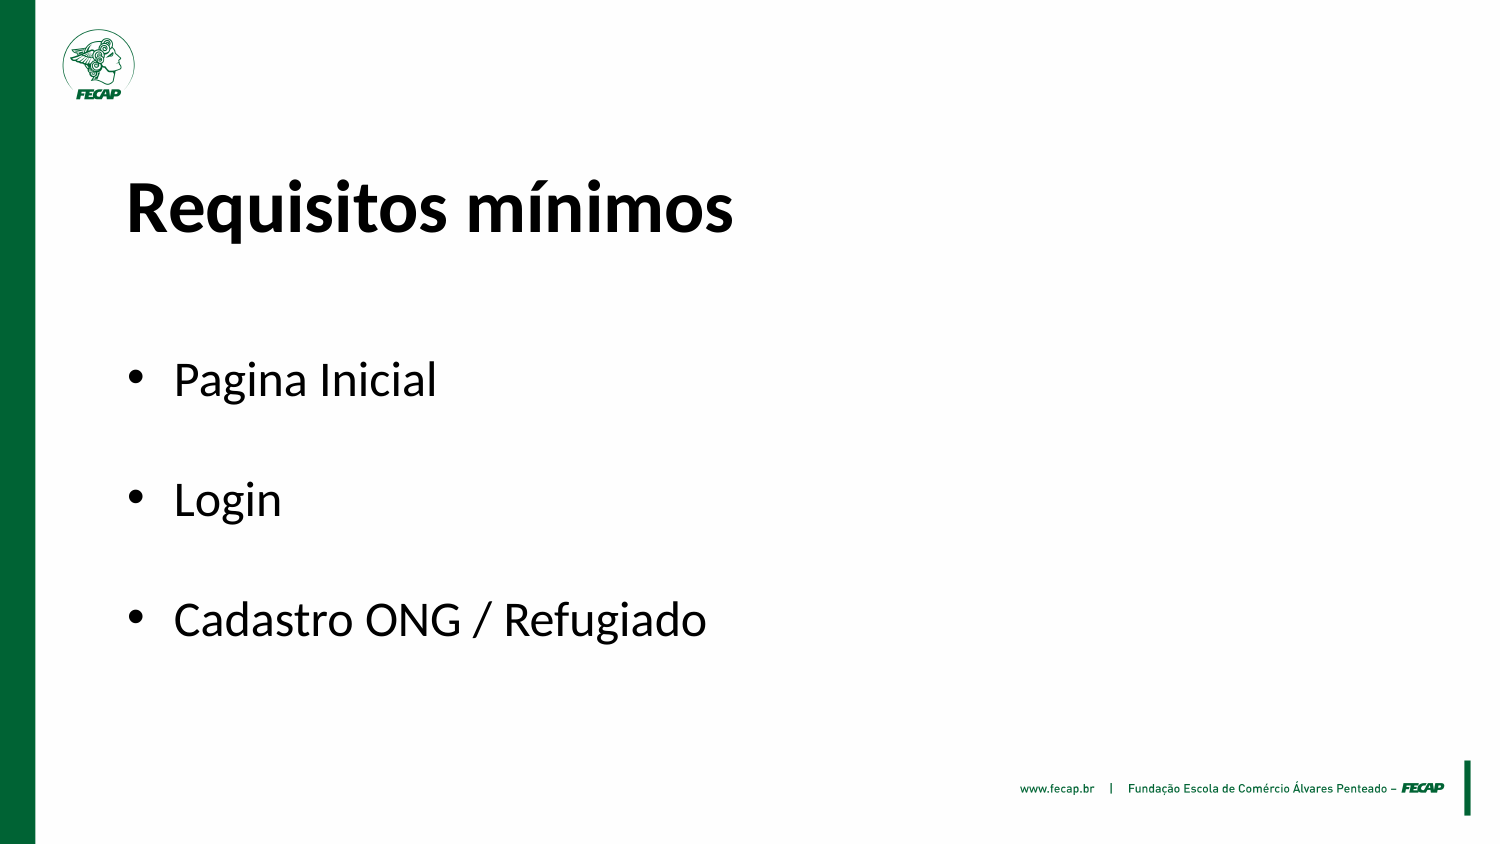

Requisitos mínimos
Pagina Inicial

Login

Cadastro ONG / Refugiado